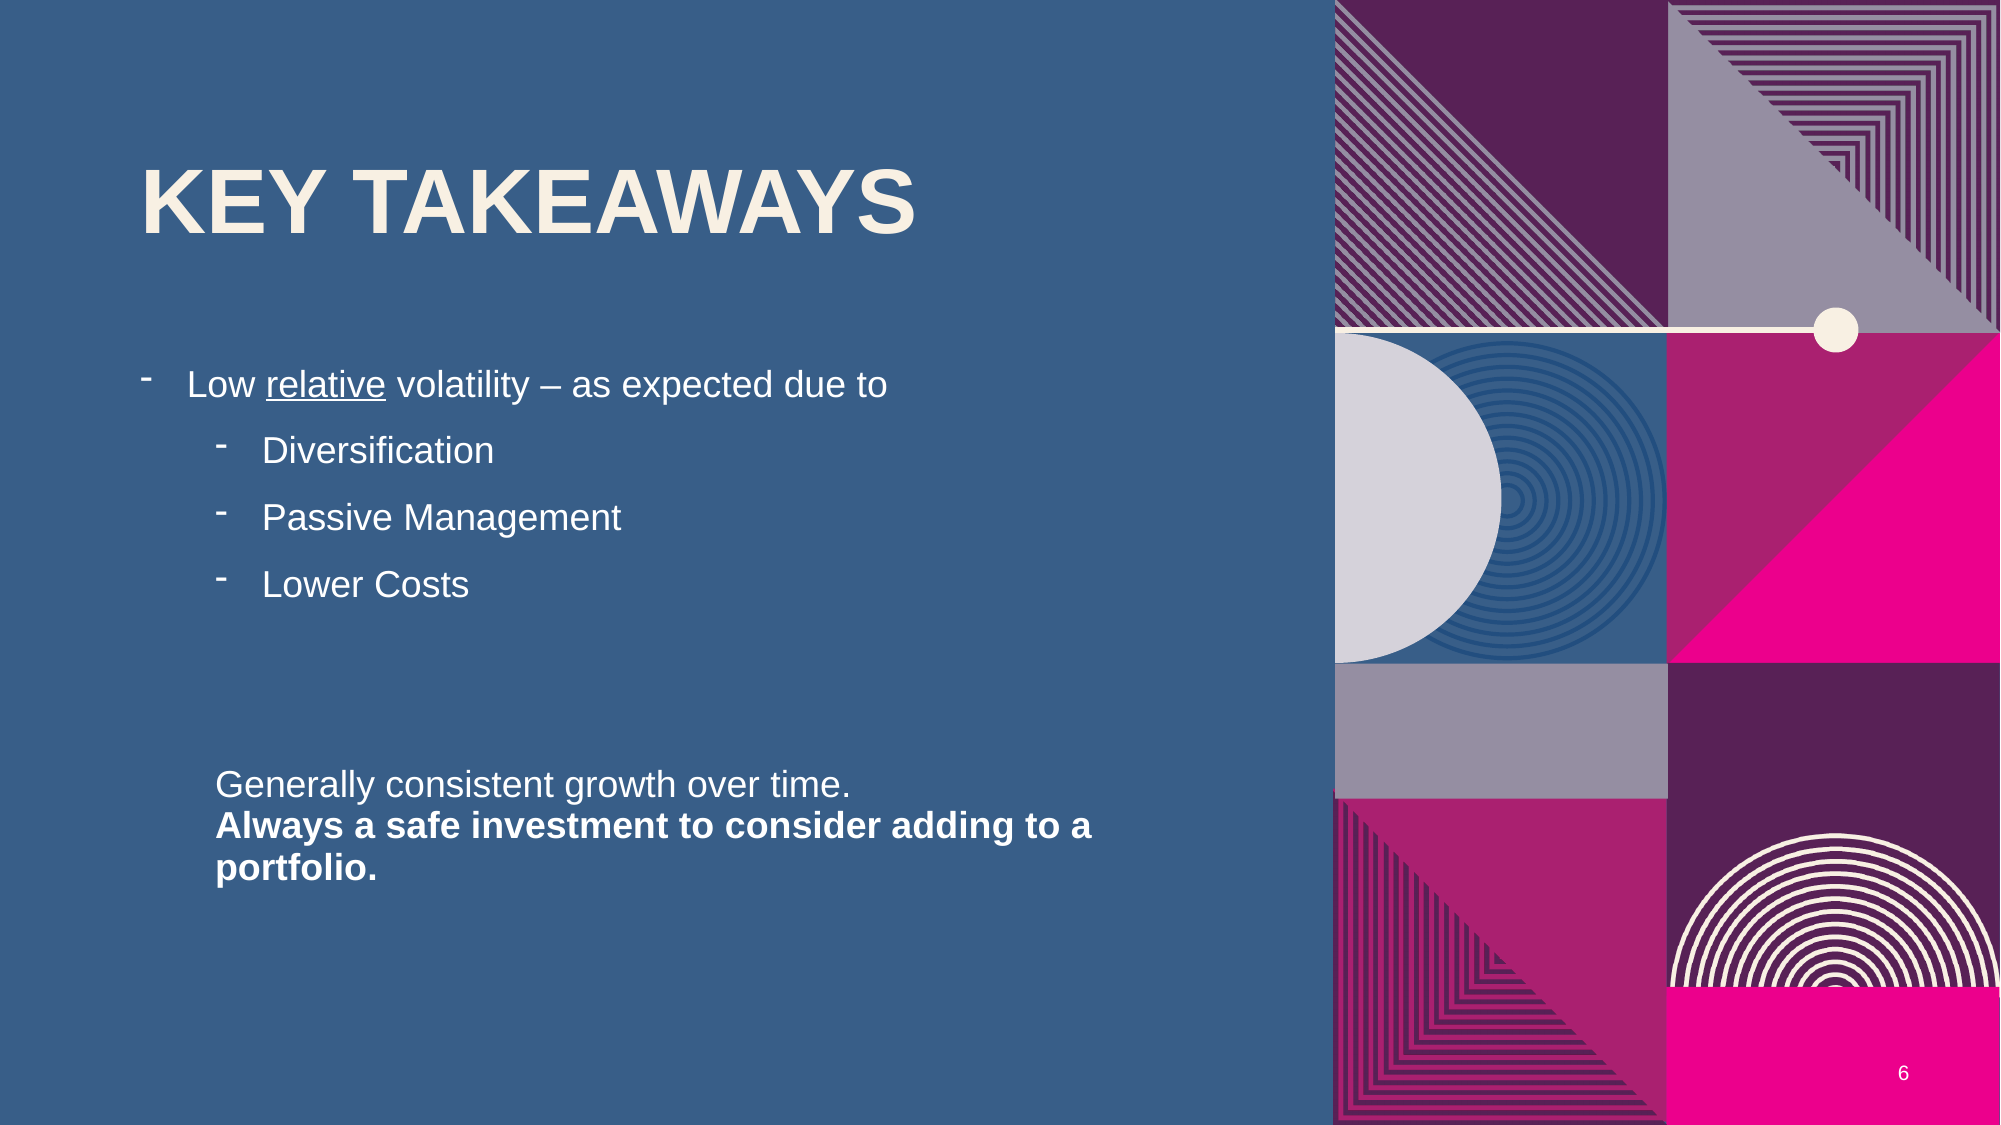

# Key takeaways
Low relative volatility – as expected due to
Diversification
Passive Management
Lower Costs

Generally consistent growth over time.
Always a safe investment to consider adding to a portfolio.
6